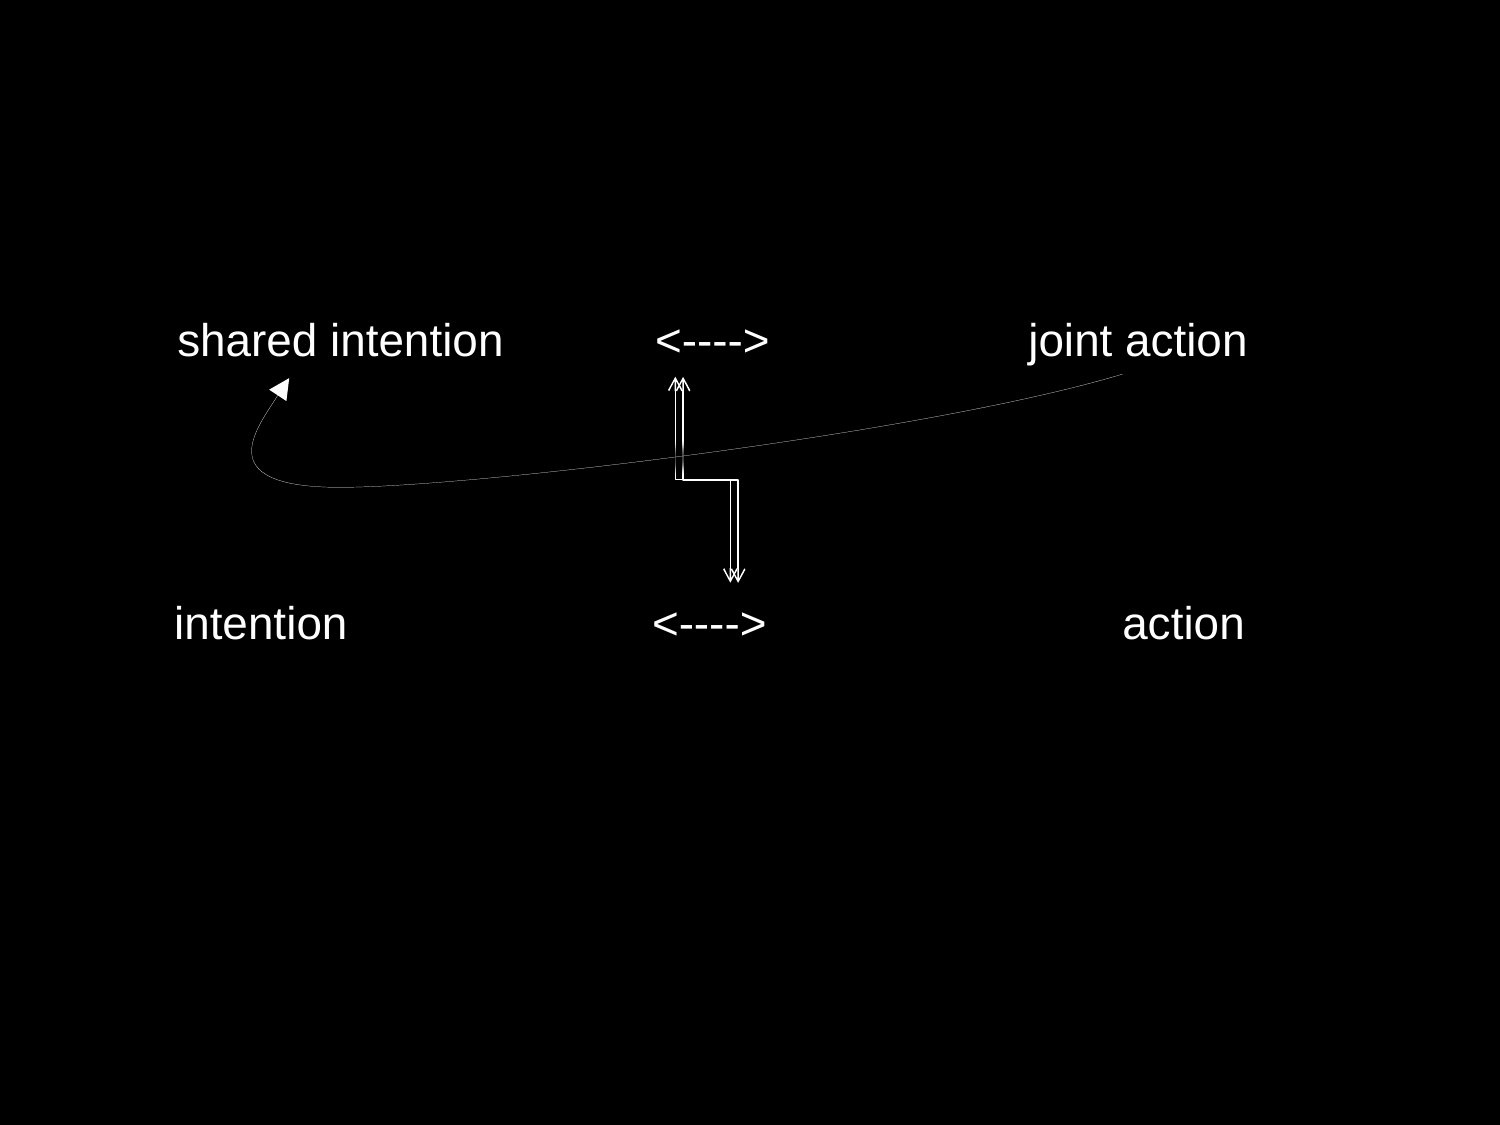

shared intention
<---->
joint action

intention
<---->
action